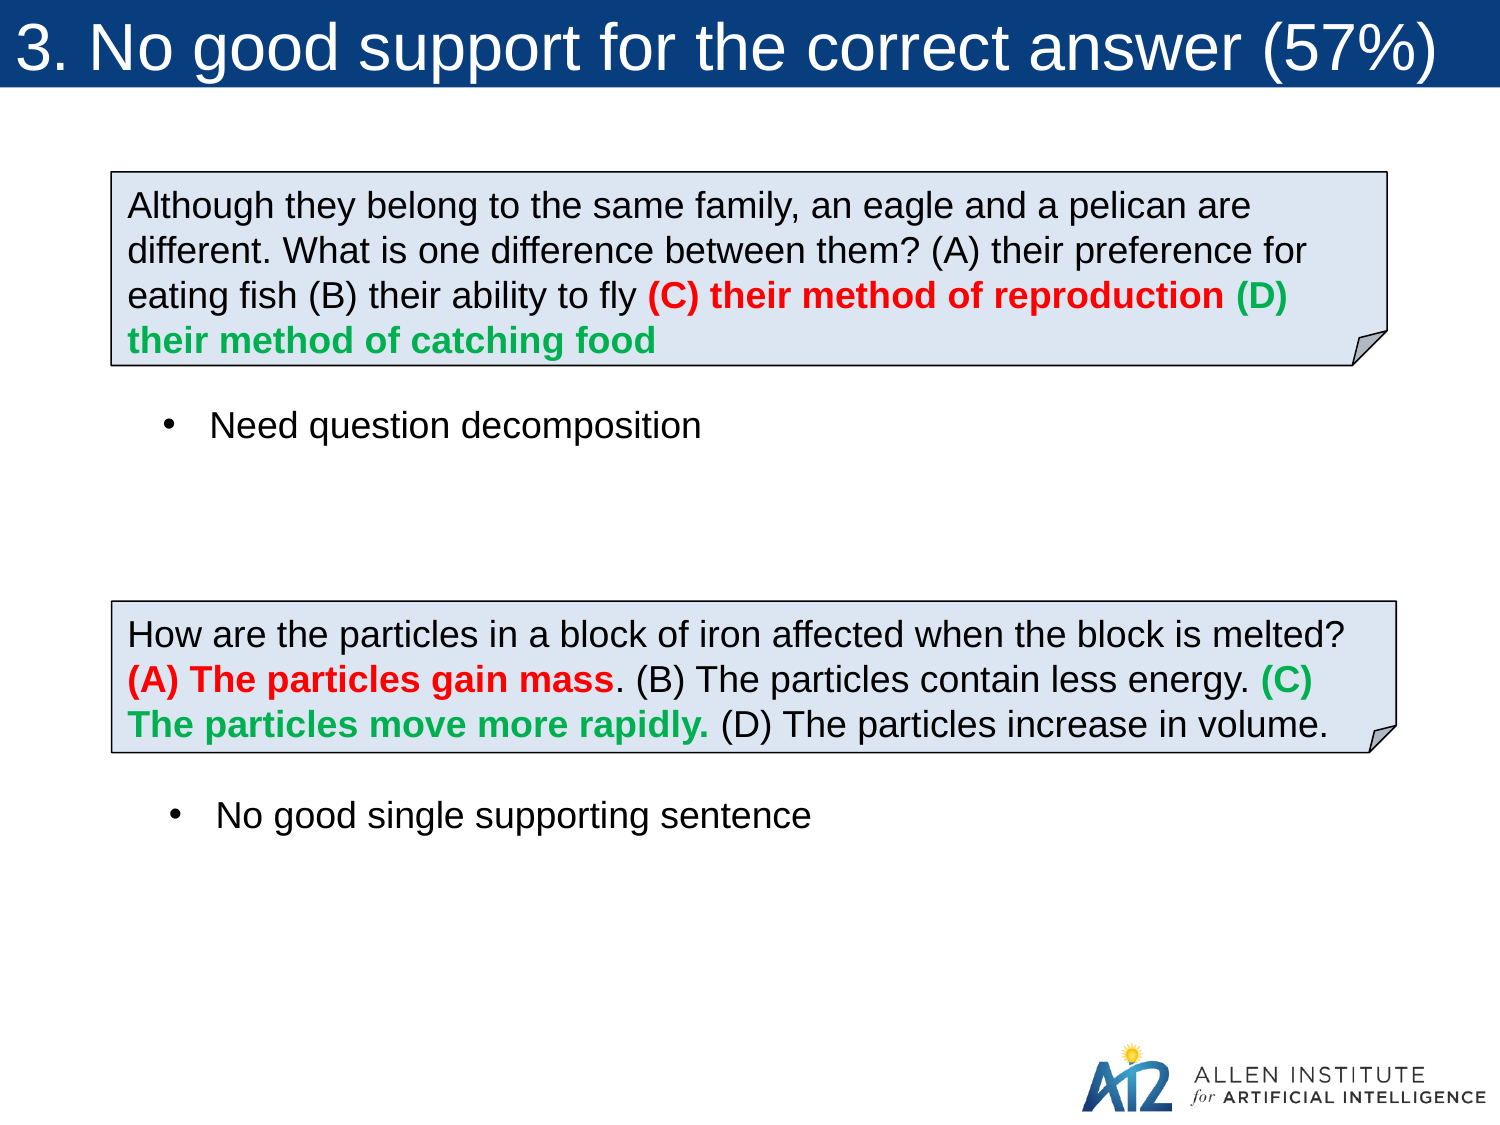

# 3. No good support for the correct answer (57%)

Although they belong to the same family, an eagle and a pelican are different. What is one difference between them? (A) their preference for eating fish (B) their ability to fly (C) their method of reproduction (D) their method of catching food
Need question decomposition

How are the particles in a block of iron affected when the block is melted? (A) The particles gain mass. (B) The particles contain less energy. (C) The particles move more rapidly. (D) The particles increase in volume.
No good single supporting sentence